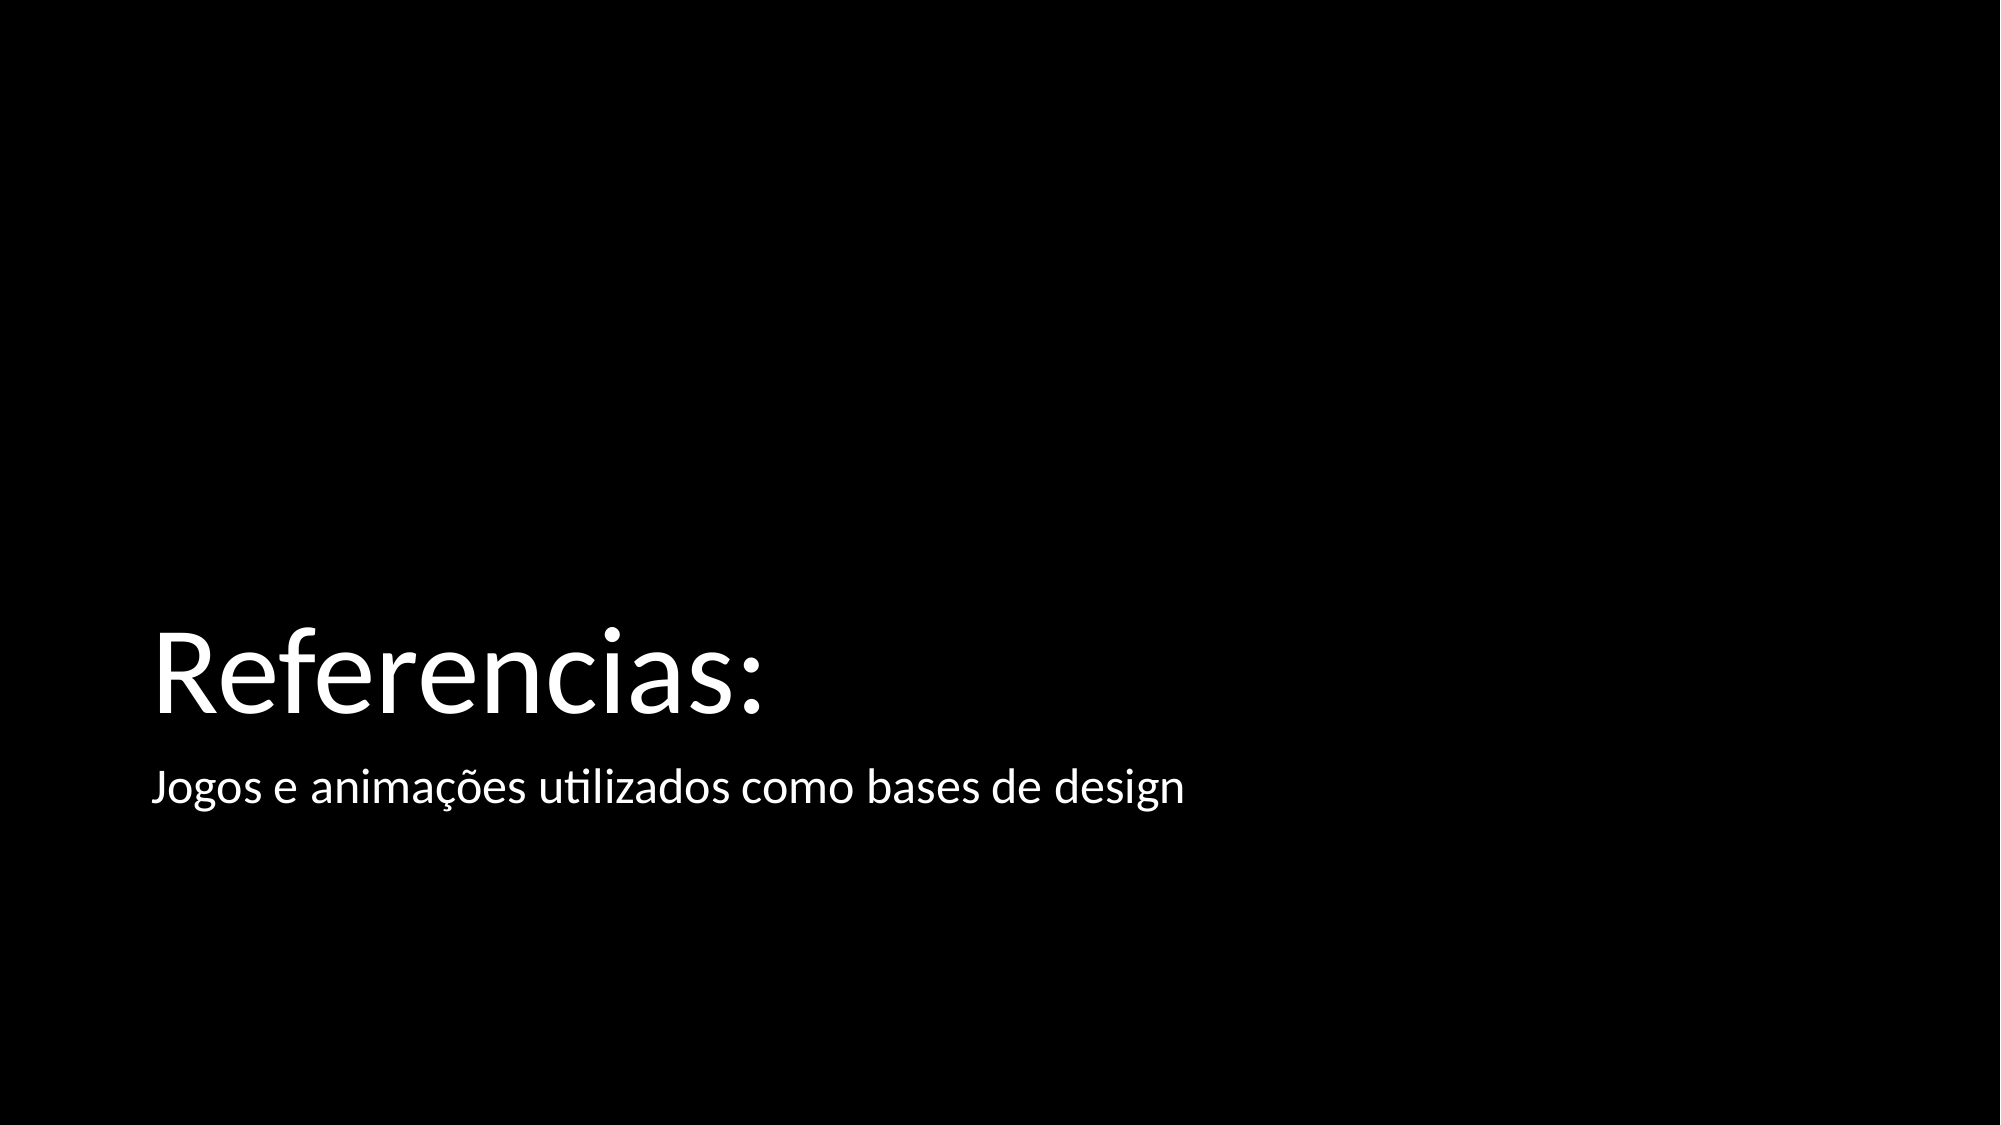

# Referencias:
Jogos e animações utilizados como bases de design